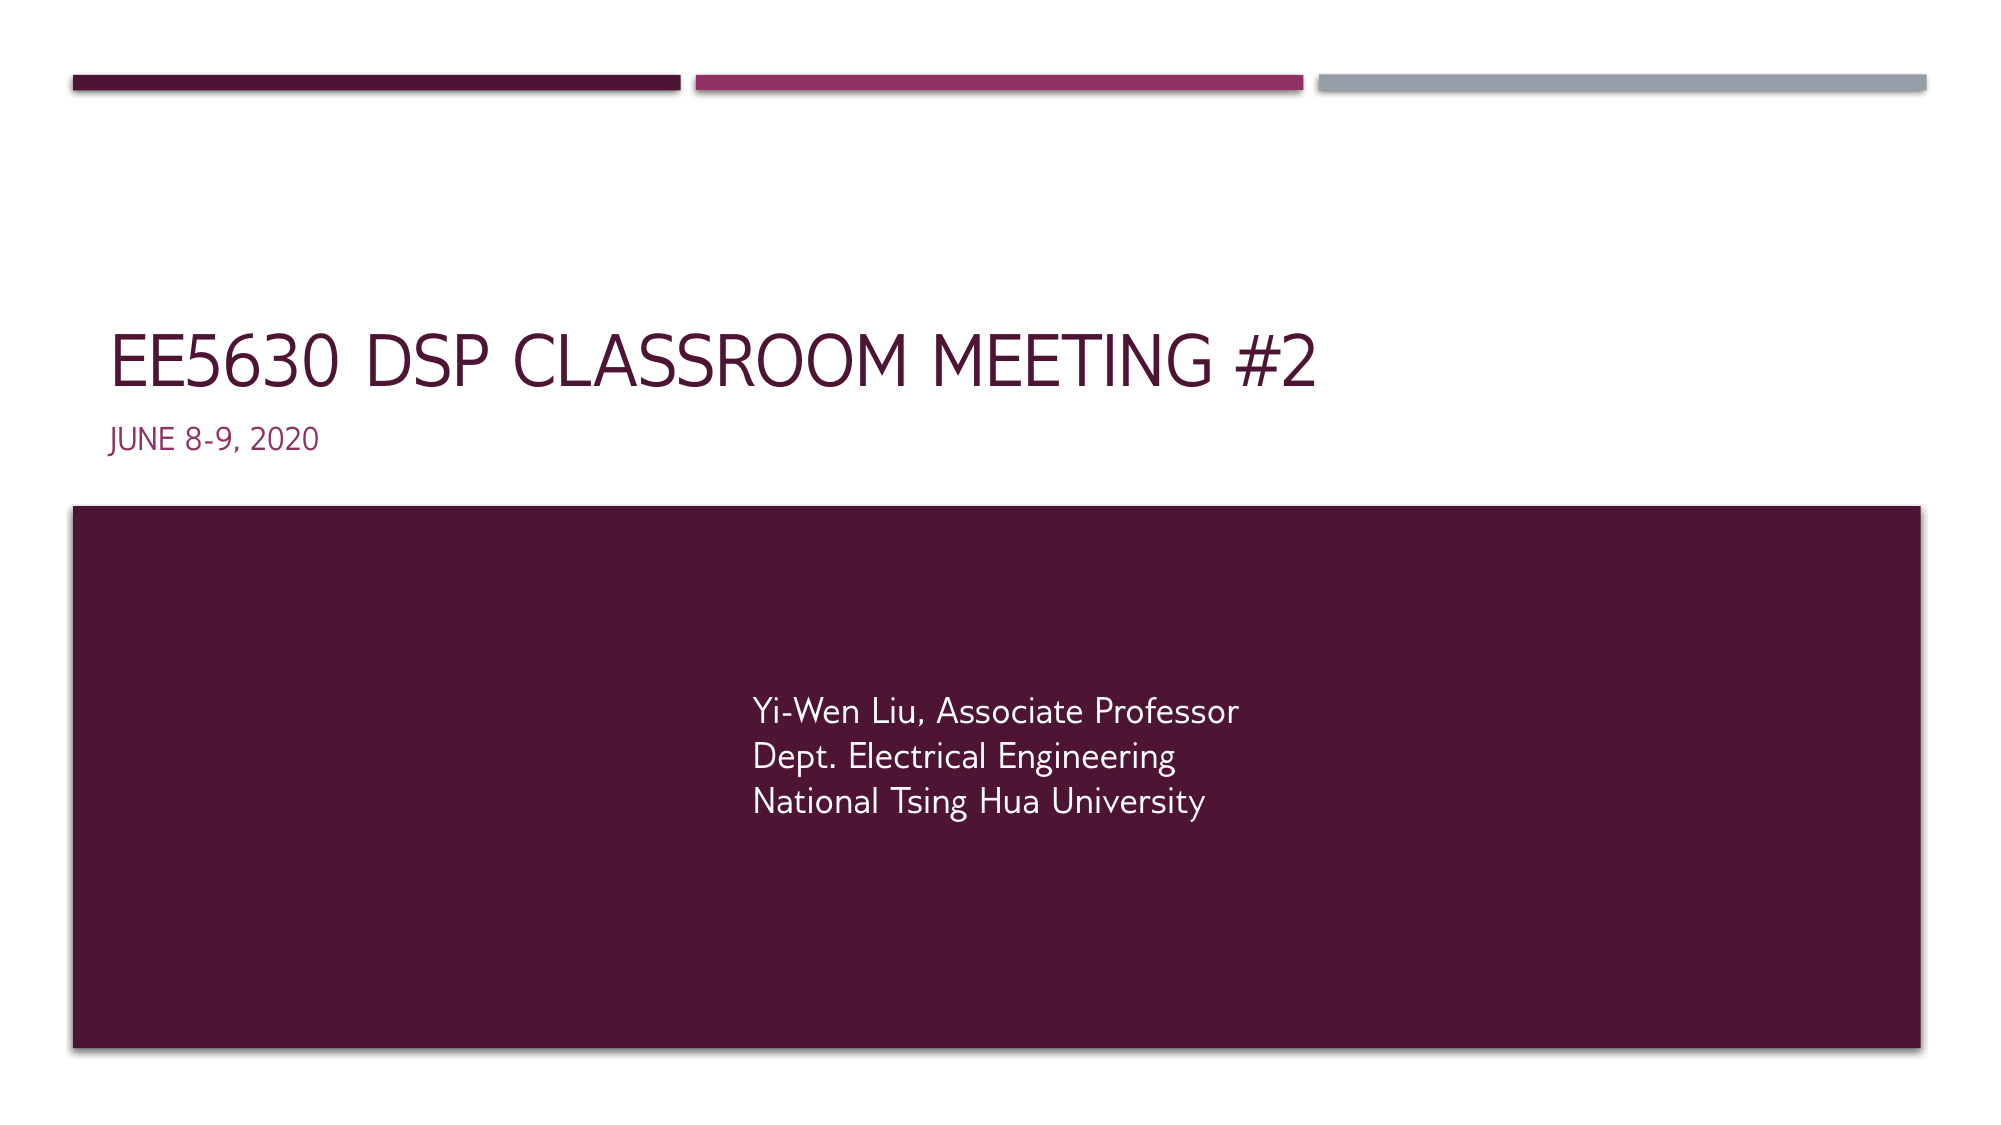

# EE5630 DSP Classroom Meeting #2
June 8-9, 2020
Yi-Wen Liu, Associate Professor
Dept. Electrical Engineering
National Tsing Hua University